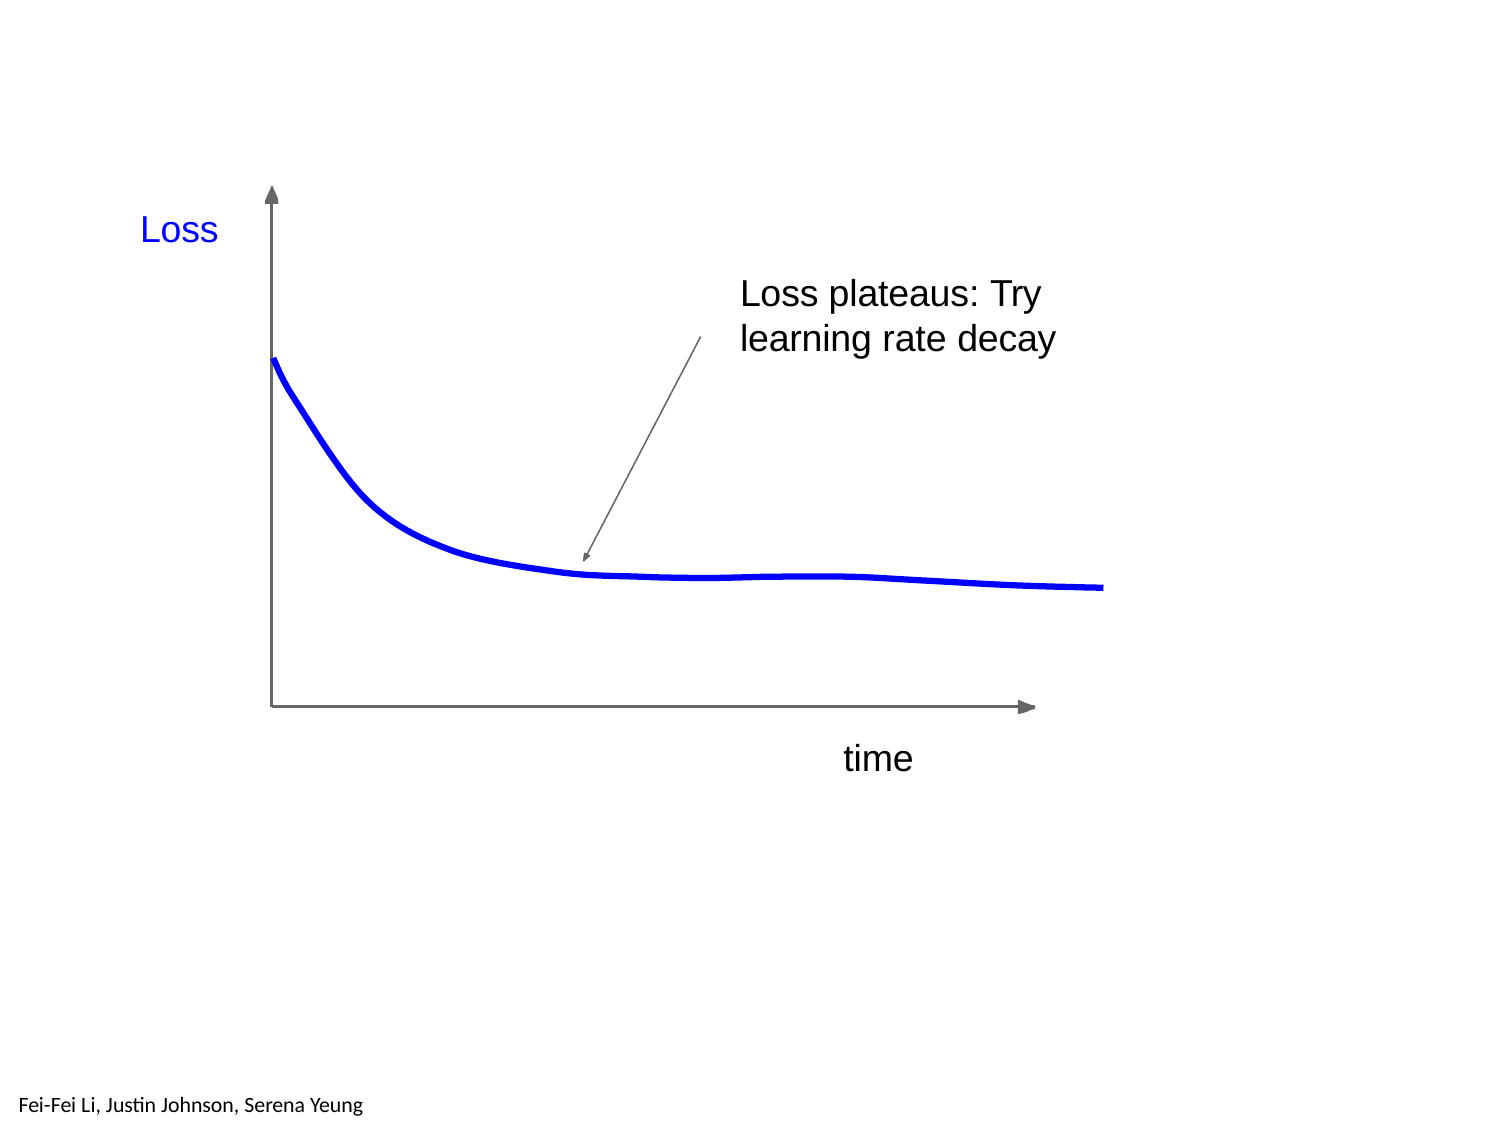

Loss
Loss plateaus: Try  learning rate decay

time
April 25, 2019
Fei-Fei Li & Justin Johnson & Serena Yeung
Lecture 7 -
94
Fei-Fei Li & Justin Johnson & Serena Yeung	Lecture 7 -	April 25, 2019
Fei-Fei Li, Justin Johnson, Serena Yeung